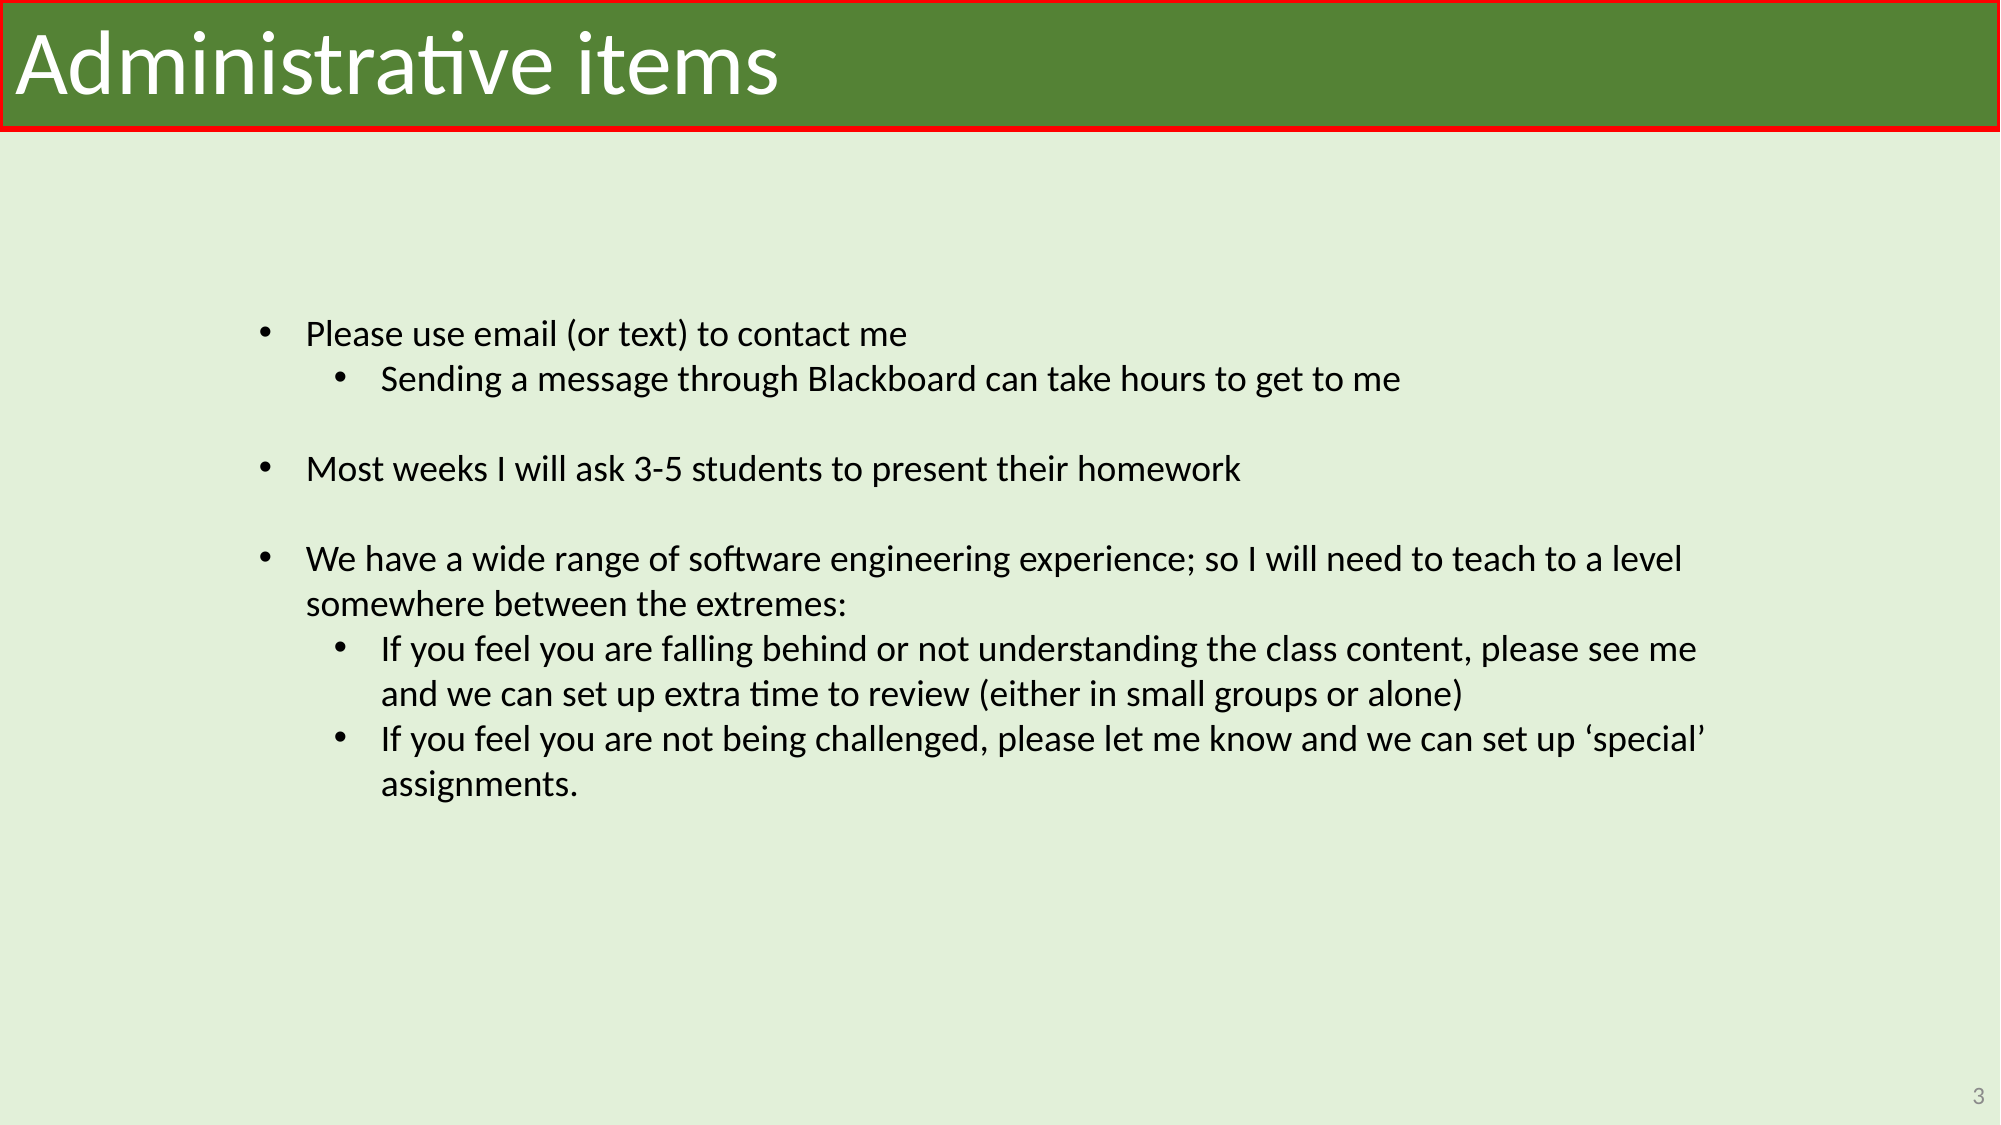

# Administrative items

Please use email (or text) to contact me
Sending a message through Blackboard can take hours to get to me

Most weeks I will ask 3-5 students to present their homework

We have a wide range of software engineering experience; so I will need to teach to a level somewhere between the extremes:
If you feel you are falling behind or not understanding the class content, please see me and we can set up extra time to review (either in small groups or alone)
If you feel you are not being challenged, please let me know and we can set up ‘special’ assignments.
3